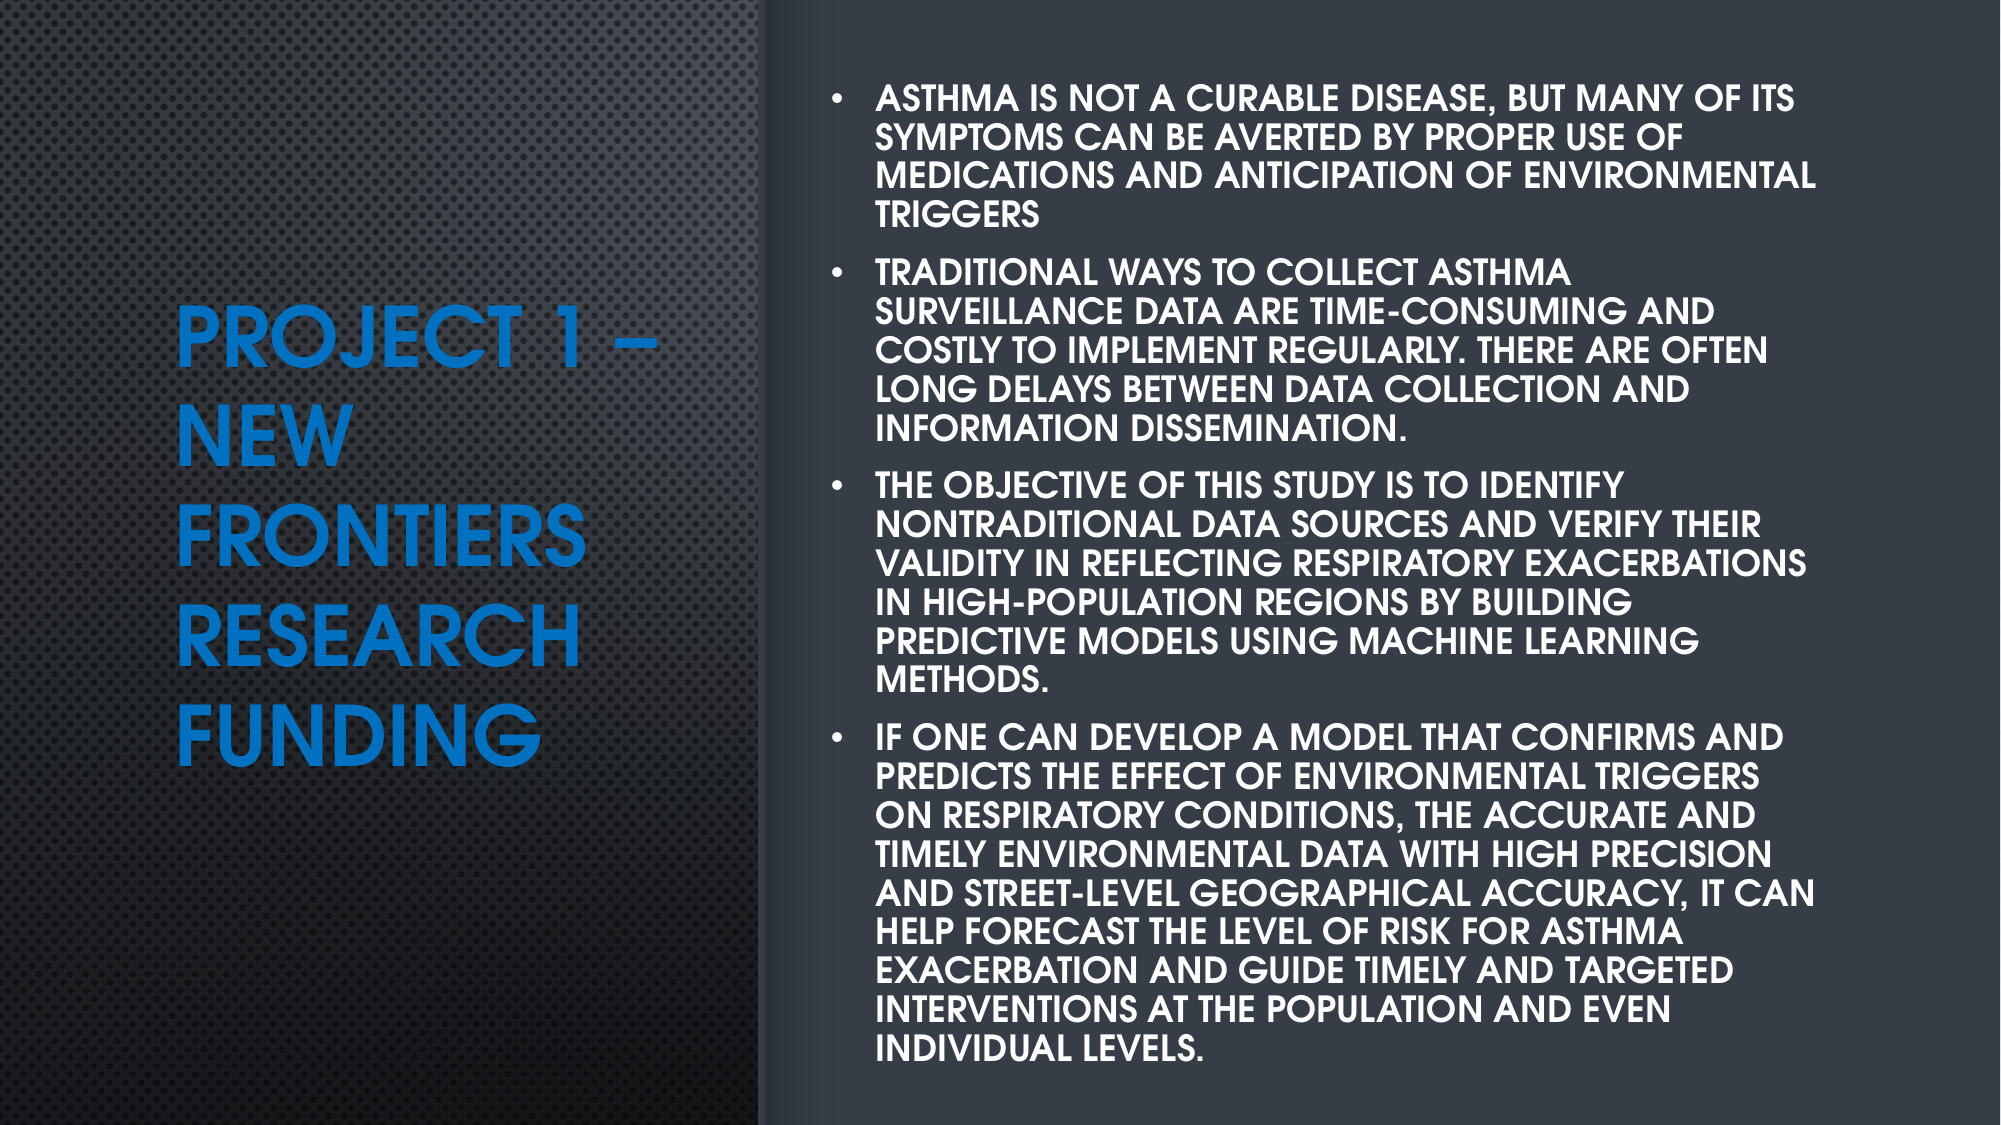

Asthma is not a curable disease, but many of its symptoms can be averted by proper use of medications and anticipation of environmental triggers
Traditional ways to collect asthma surveillance data are time-consuming and costly to implement regularly. There are often long delays between data collection and information dissemination.
The objective of this study is to identify nontraditional data sources and verify their validity in reflecting respiratory exacerbations in high-population regions by building predictive models using machine learning methods.
If one can develop a model that confirms and predicts the effect of environmental triggers on respiratory conditions, the accurate and timely environmental data with high precision and street-level geographical accuracy, it can help forecast the level of risk for asthma exacerbation and guide timely and targeted interventions at the population and even individual levels.
# Project 1 – New Frontiers Research funding